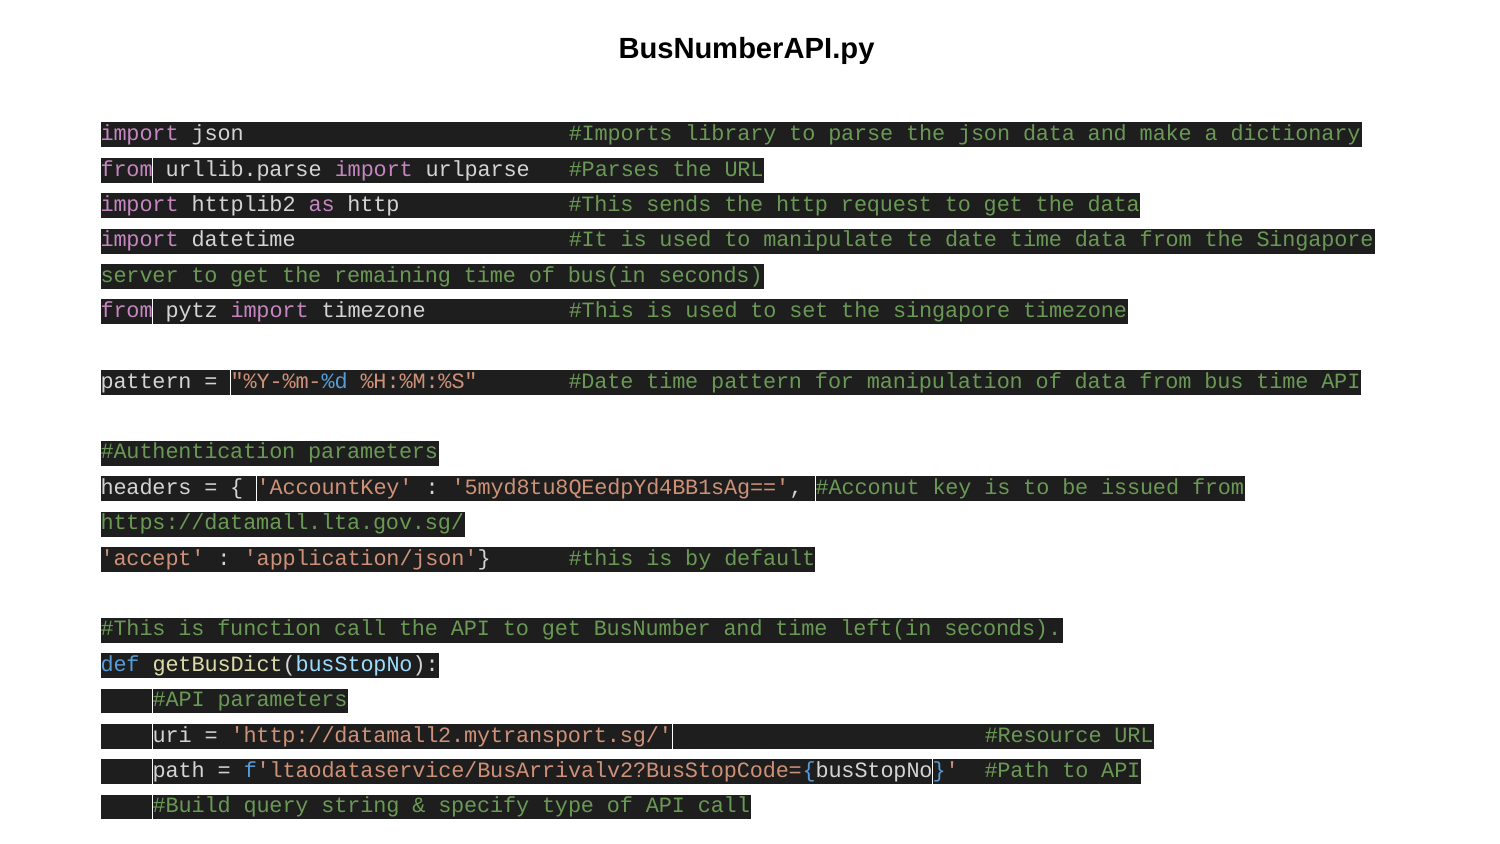

BusNumberAPI.py
import json                         #Imports library to parse the json data and make a dictionary
from urllib.parse import urlparse   #Parses the URL
import httplib2 as http             #This sends the http request to get the data
import datetime                     #It is used to manipulate te date time data from the Singapore server to get the remaining time of bus(in seconds)
from pytz import timezone           #This is used to set the singapore timezone

pattern = "%Y-%m-%d %H:%M:%S"       #Date time pattern for manipulation of data from bus time API

#Authentication parameters
headers = { 'AccountKey' : '5myd8tu8QEedpYd4BB1sAg==', #Acconut key is to be issued from https://datamall.lta.gov.sg/
'accept' : 'application/json'}      #this is by default

#This is function call the API to get BusNumber and time left(in seconds).
def getBusDict(busStopNo):
    #API parameters
    uri = 'http://datamall2.mytransport.sg/'                        #Resource URL
    path = f'ltaodataservice/BusArrivalv2?BusStopCode={busStopNo}'  #Path to API
    #Build query string & specify type of API call